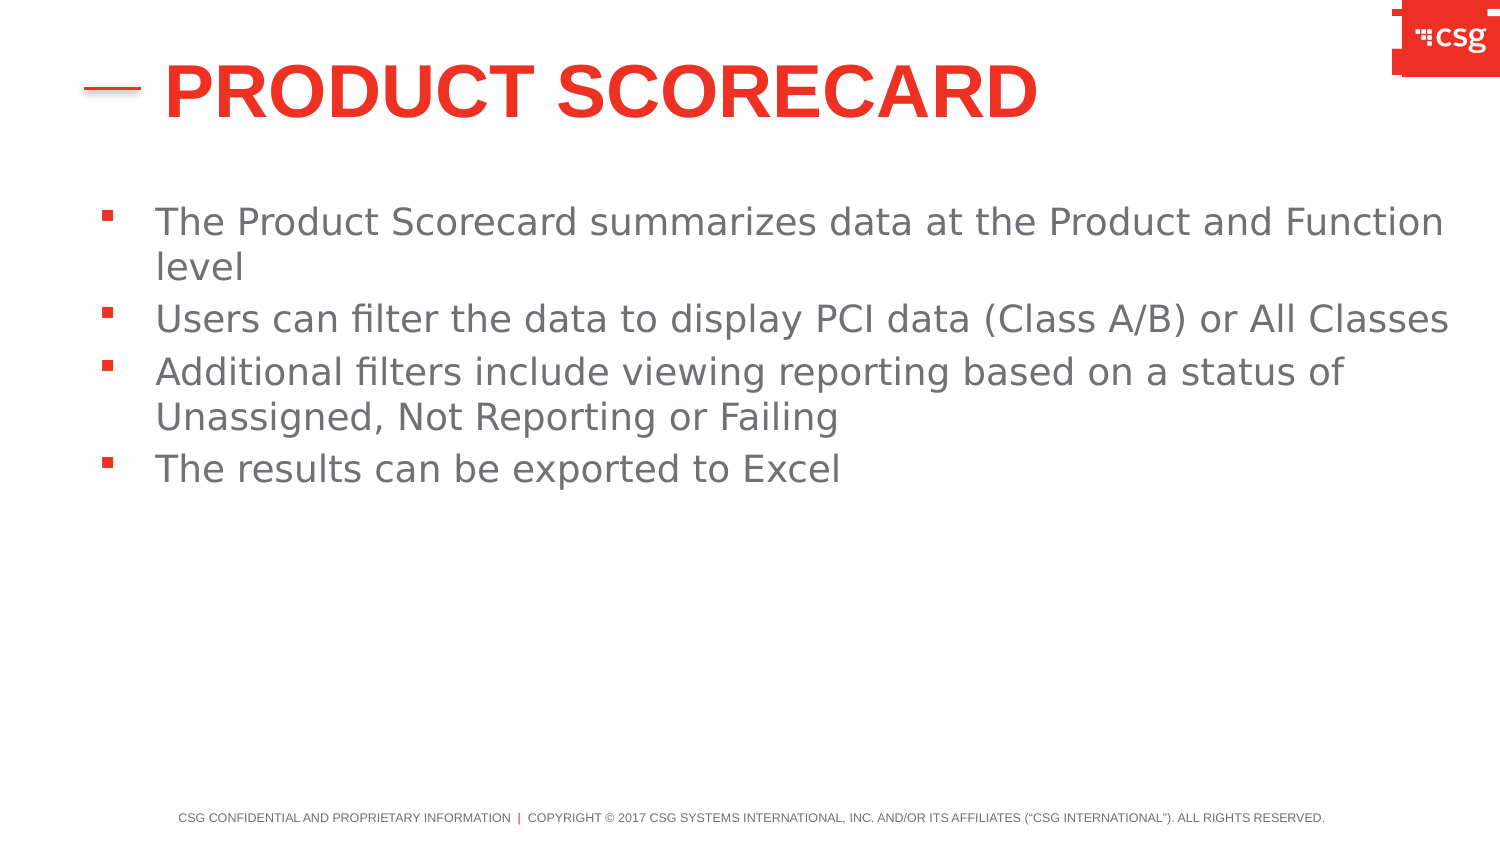

Product Scorecard
The Product Scorecard summarizes data at the Product and Function level
Users can filter the data to display PCI data (Class A/B) or All Classes
Additional filters include viewing reporting based on a status of Unassigned, Not Reporting or Failing
The results can be exported to Excel